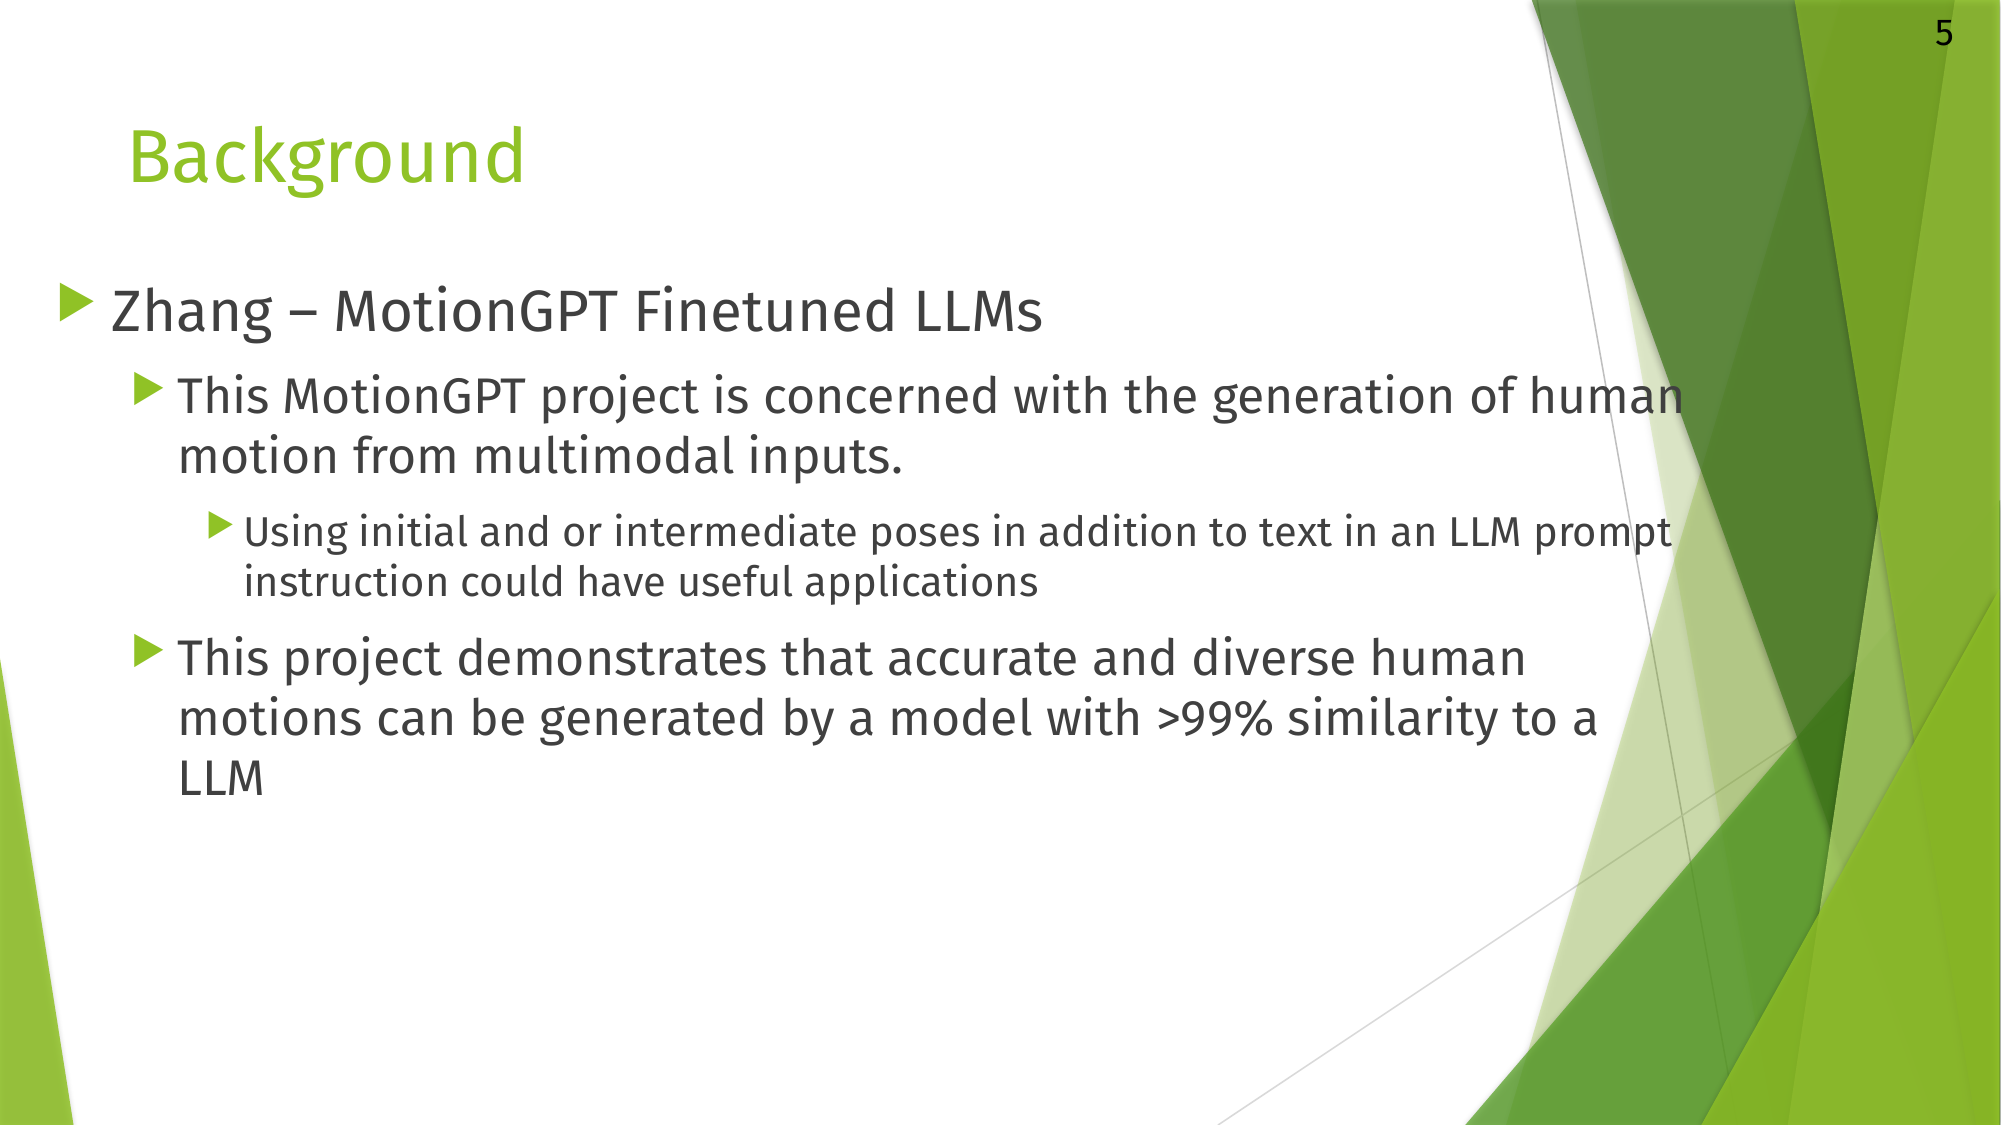

5
# Background
Zhang – MotionGPT Finetuned LLMs
This MotionGPT project is concerned with the generation of human motion from multimodal inputs.
Using initial and or intermediate poses in addition to text in an LLM prompt instruction could have useful applications
This project demonstrates that accurate and diverse human motions can be generated by a model with >99% similarity to a LLM